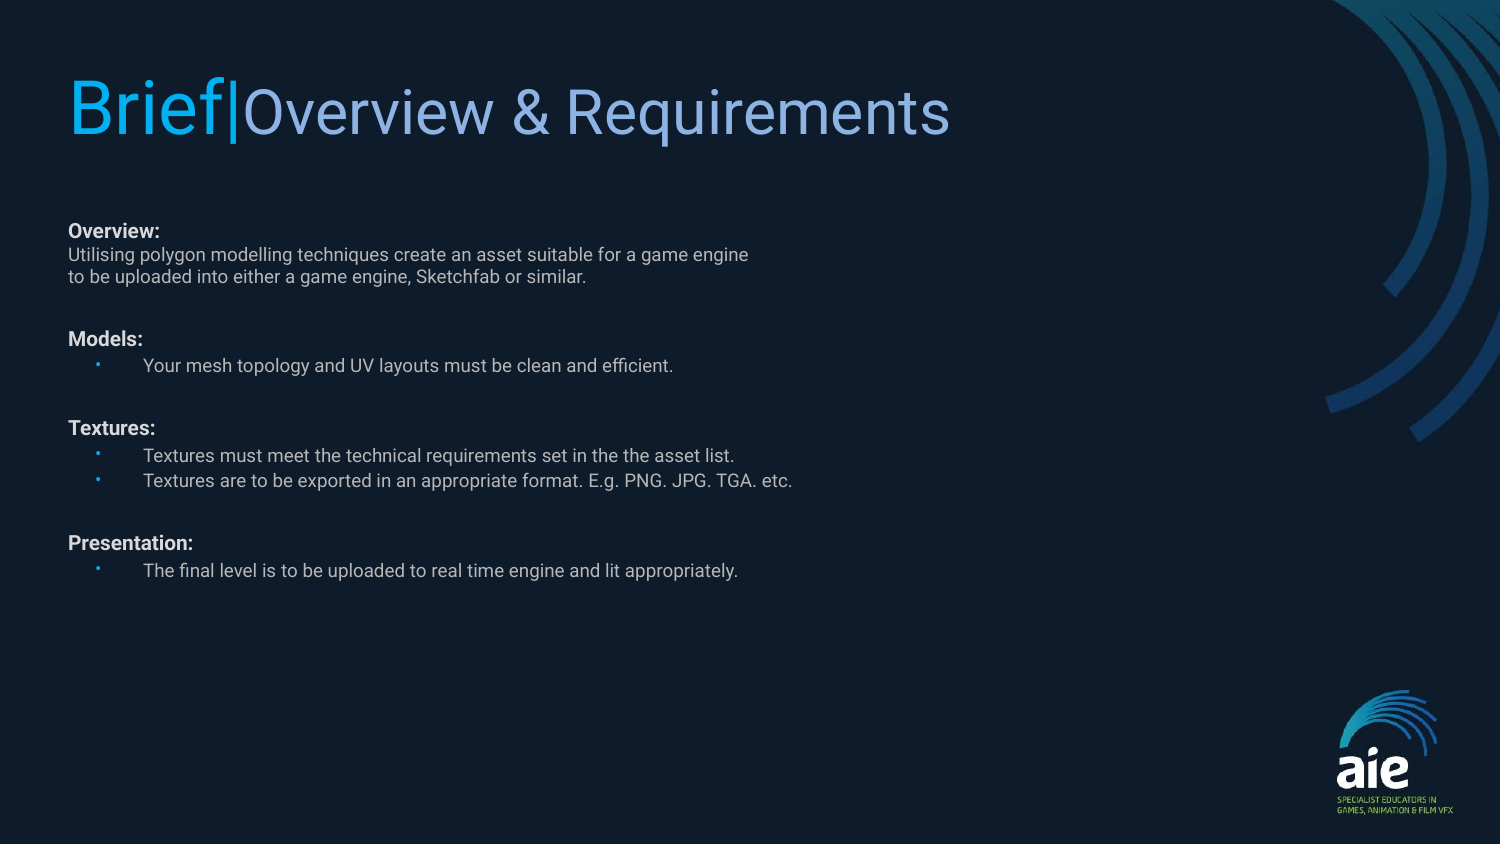

# Brief|Overview & Requirements
Overview:
Utilising polygon modelling techniques create an asset suitable for a game engine
to be uploaded into either a game engine, Sketchfab or similar.

Models:
Your mesh topology and UV layouts must be clean and efficient.

Textures:
Textures must meet the technical requirements set in the the asset list.
Textures are to be exported in an appropriate format. E.g. PNG. JPG. TGA. etc.

Presentation:
The final level is to be uploaded to real time engine and lit appropriately.